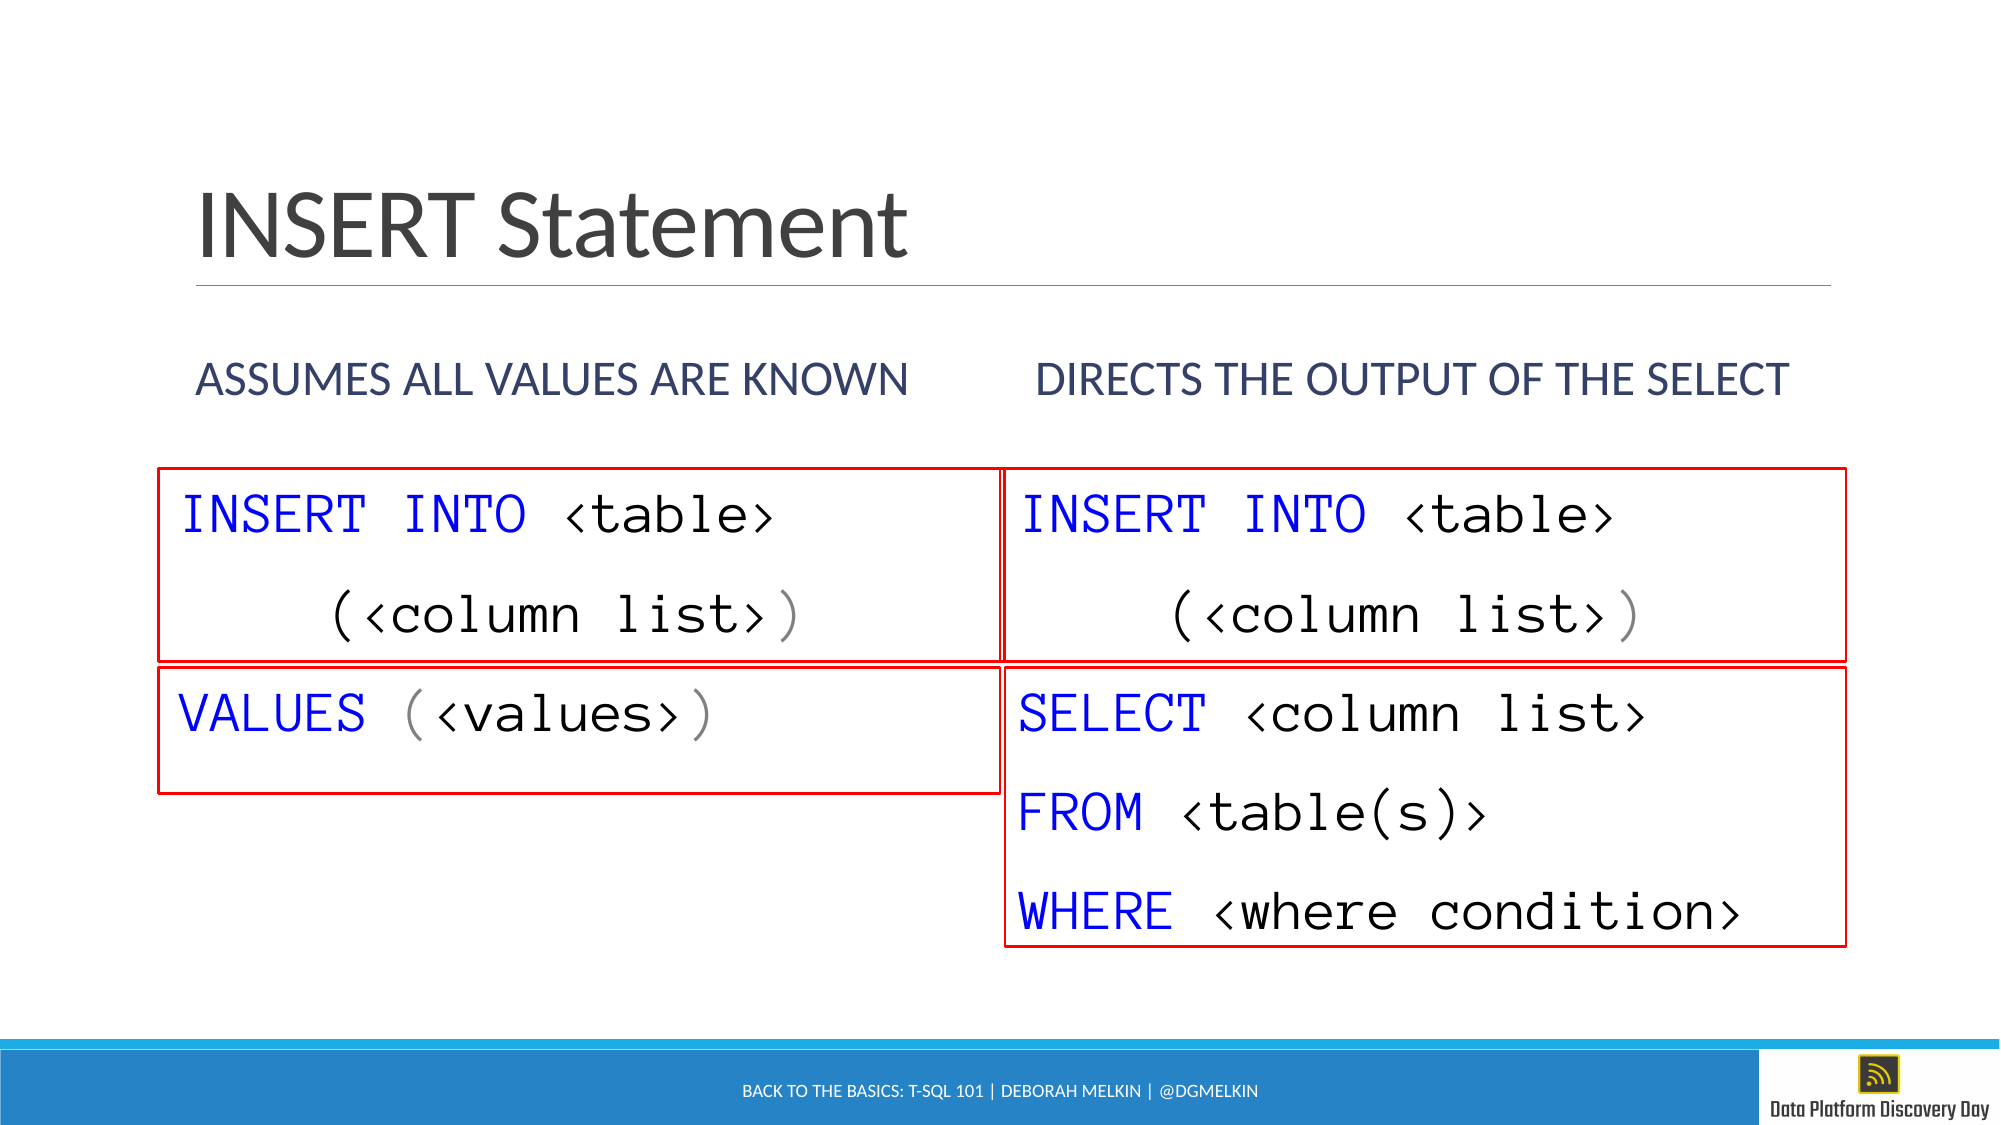

# INSERT Statement
assumes all values are known
directs the output of the SELECT
INSERT INTO <table>
	(<column list>)
SELECT <column list>
FROM <table(s)>
WHERE <where condition>
INSERT INTO <table>
	(<column list>)
VALUES (<values>)

Back to the Basics: T-SQL 101 | Deborah Melkin | @dgmelkin